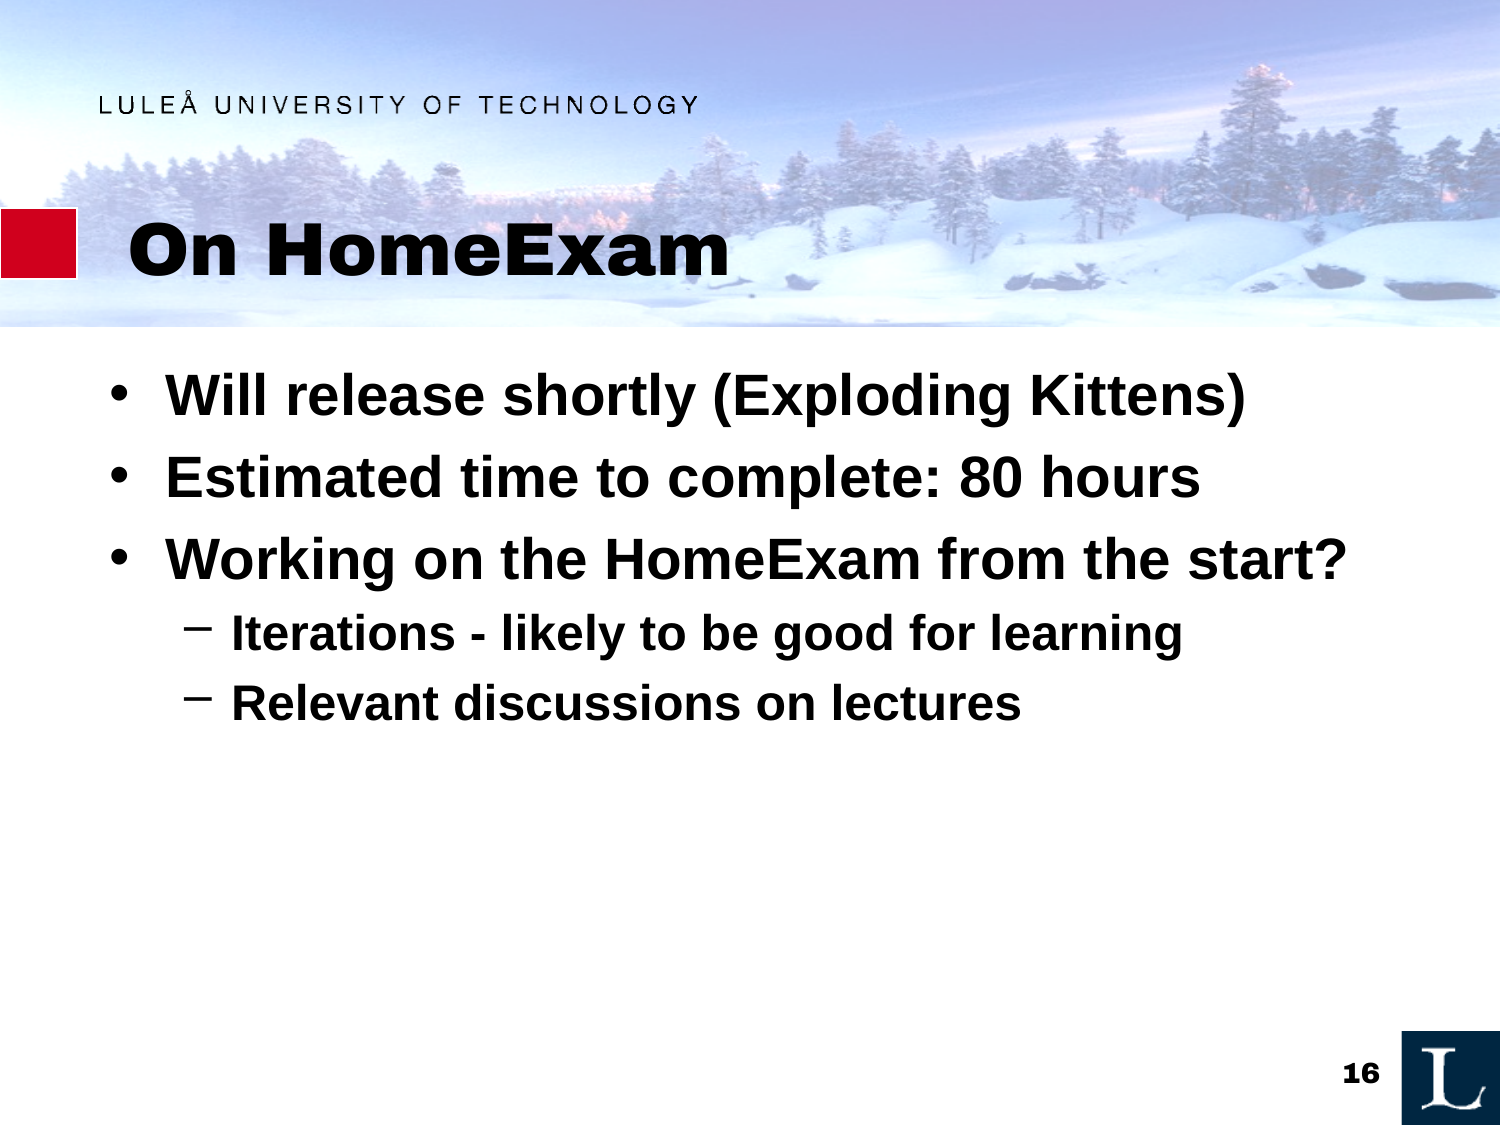

# On HomeExam
Will release shortly (Exploding Kittens)
Estimated time to complete: 80 hours
Working on the HomeExam from the start?
Iterations - likely to be good for learning
Relevant discussions on lectures
16